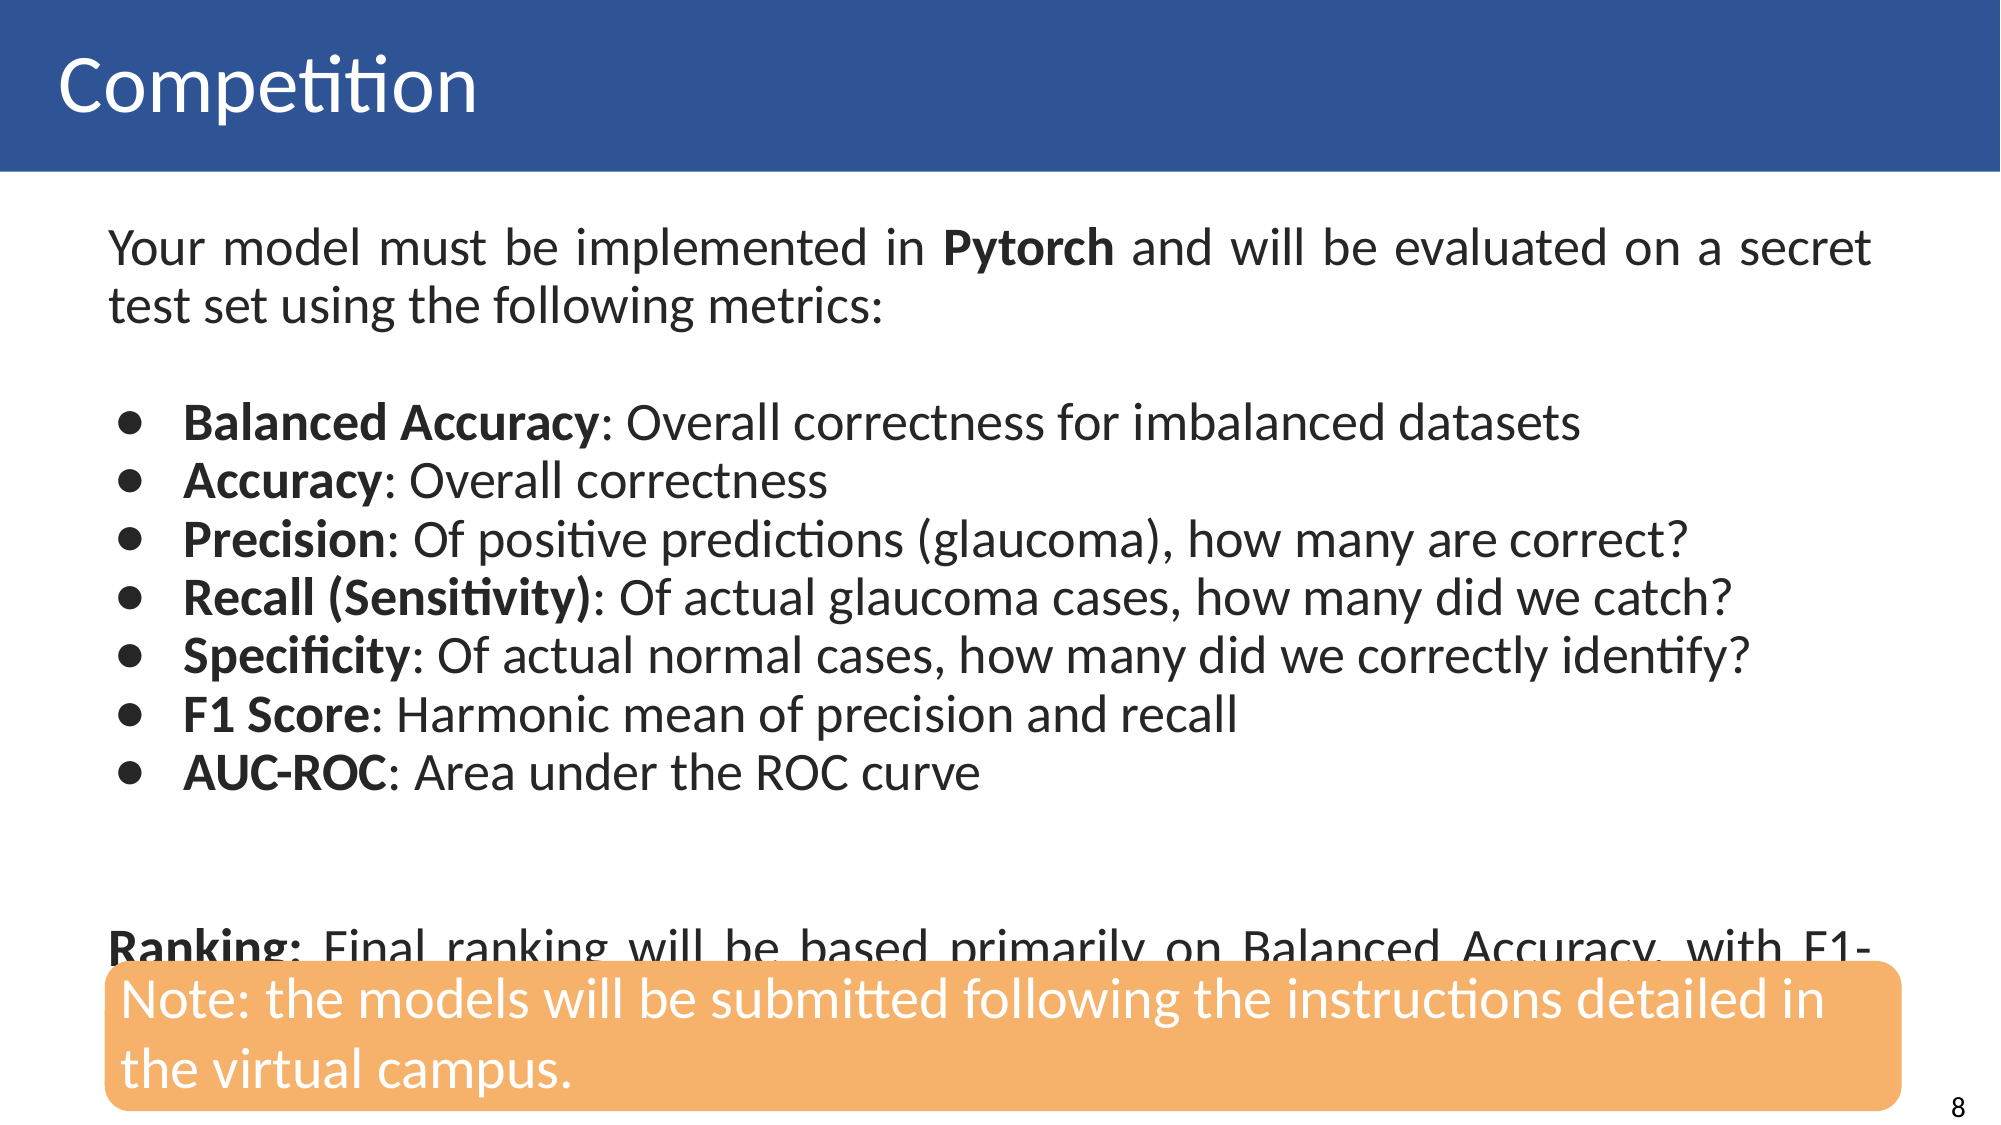

# Competition
Your model must be implemented in Pytorch and will be evaluated on a secret test set using the following metrics:

Balanced Accuracy: Overall correctness for imbalanced datasets
Accuracy: Overall correctness
Precision: Of positive predictions (glaucoma), how many are correct?
Recall (Sensitivity): Of actual glaucoma cases, how many did we catch?
Specificity: Of actual normal cases, how many did we correctly identify?
F1 Score: Harmonic mean of precision and recall
AUC-ROC: Area under the ROC curve

Ranking: Final ranking will be based primarily on Balanced Accuracy, with F1-Score as tiebreaker.

Note: the models will be submitted following the instructions detailed in the virtual campus.